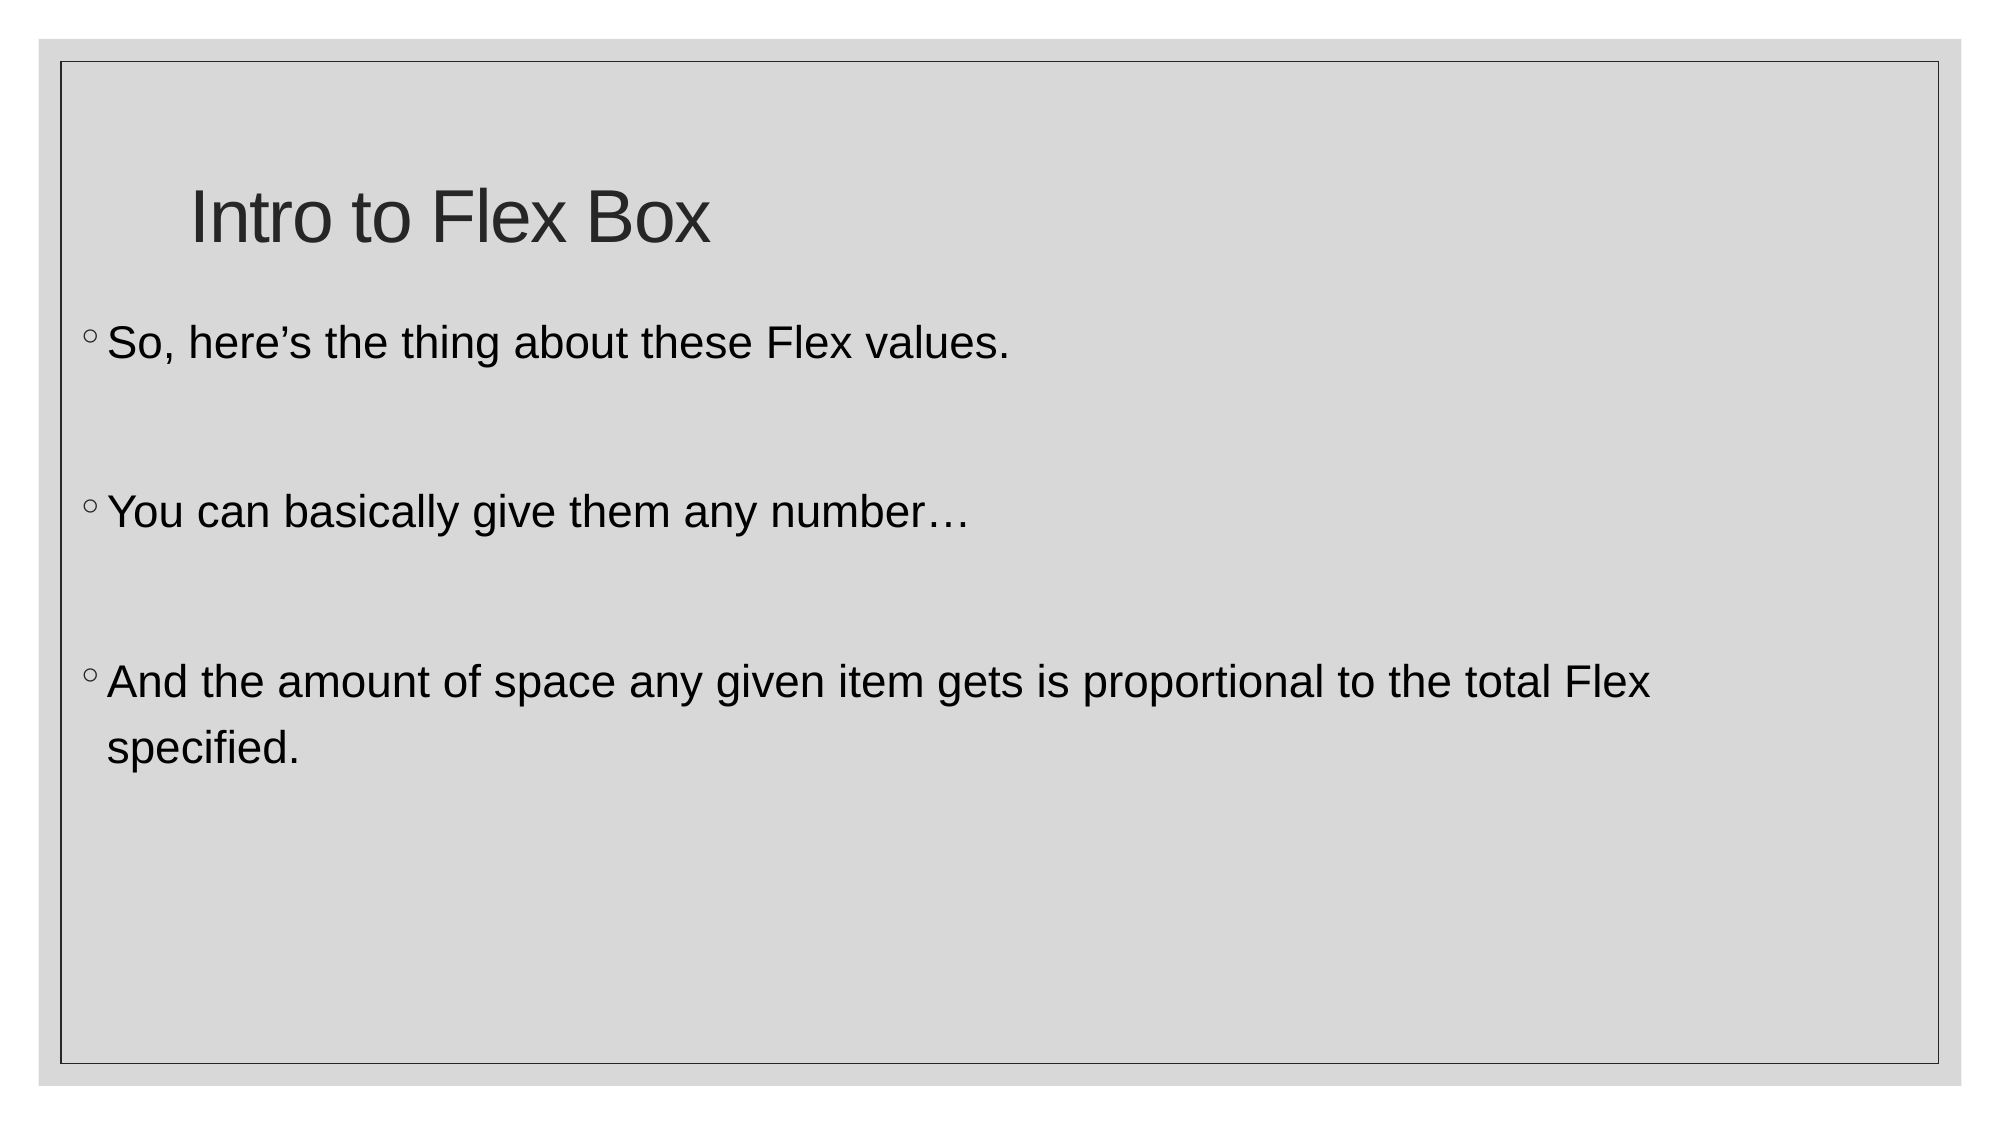

# Intro to Flex Box
So, here’s the thing about these Flex values.

You can basically give them any number…

And the amount of space any given item gets is proportional to the total Flex specified.